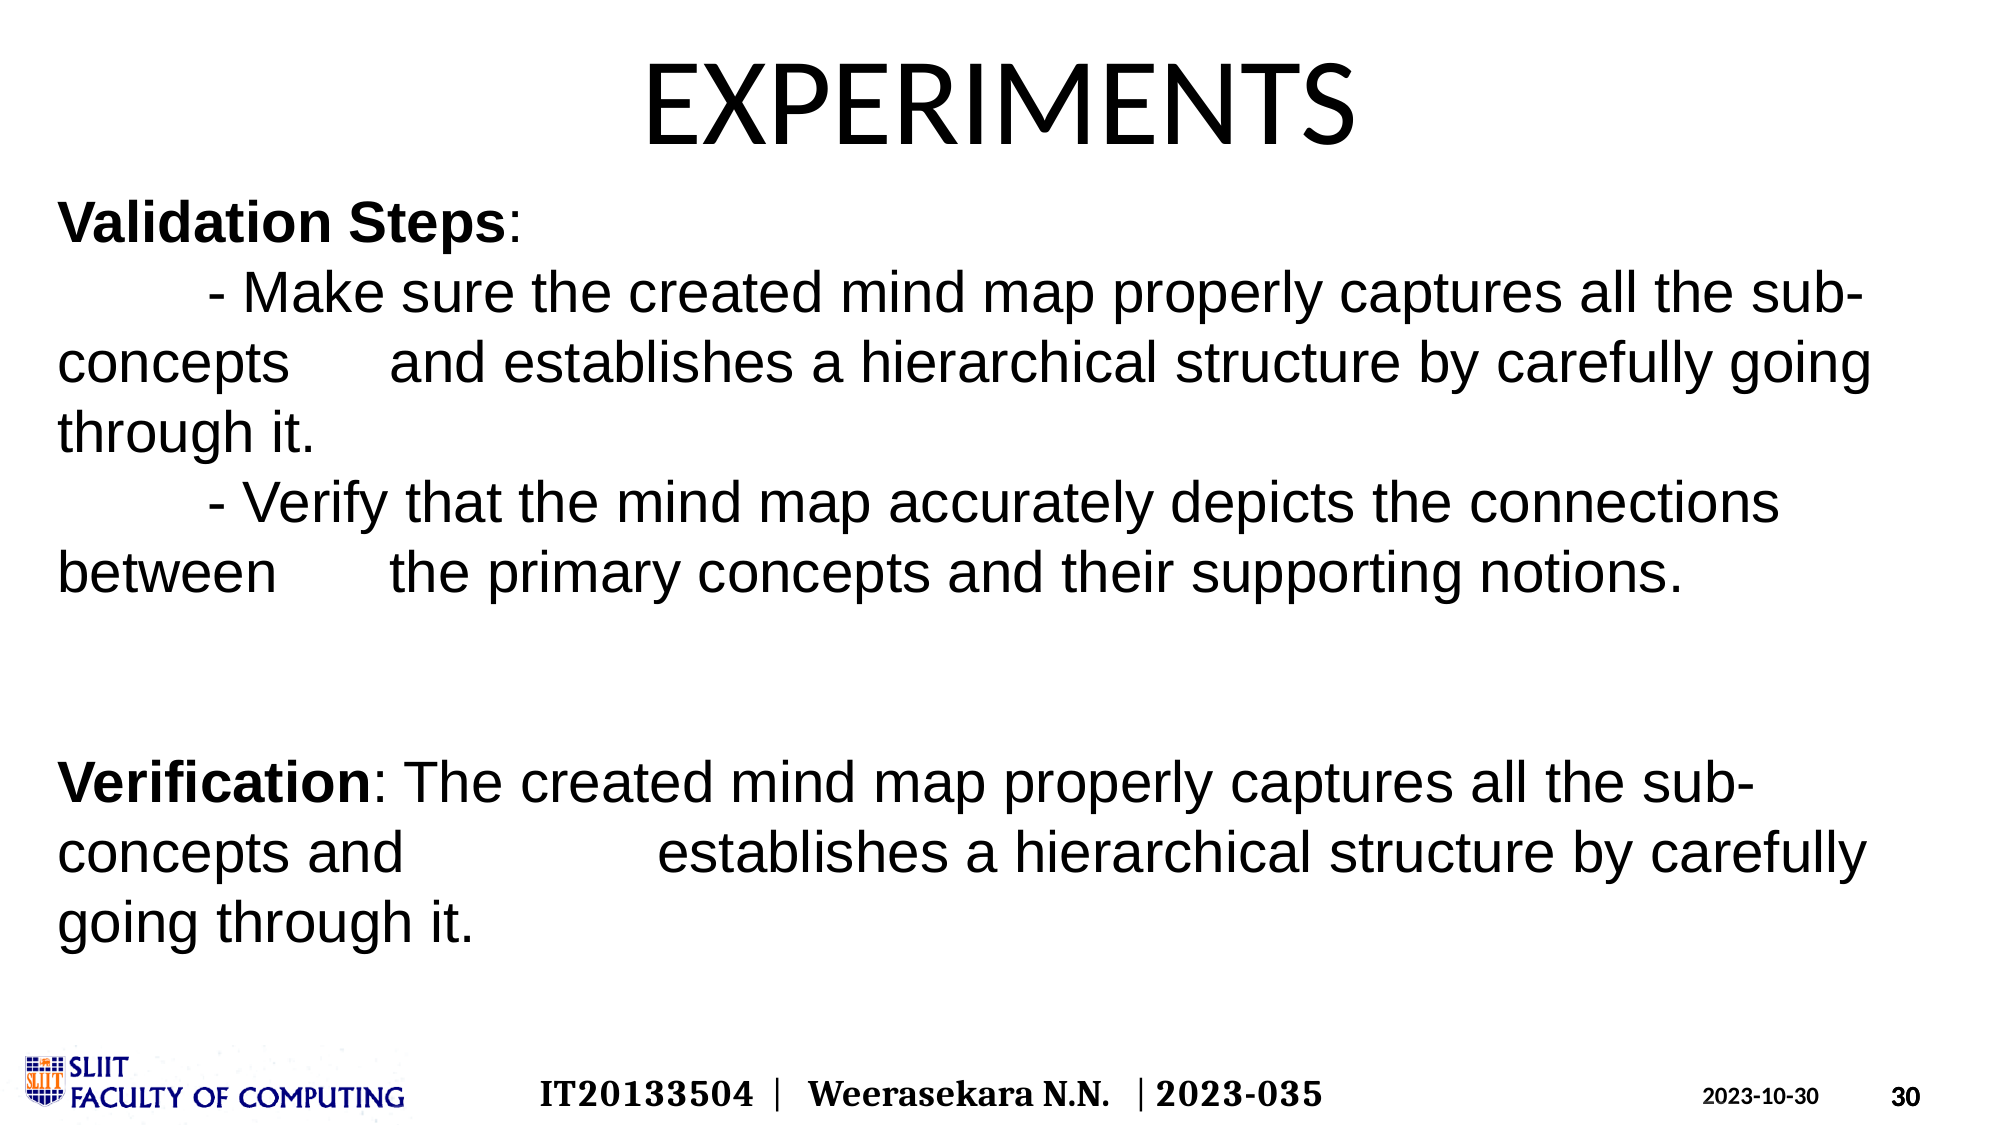

EXPERIMENTS

Validation Steps:
 	- Make sure the created mind map properly captures all the sub-concepts 	  and establishes a hierarchical structure by carefully going through it.
 	- Verify that the mind map accurately depicts the connections between 	  the primary concepts and their supporting notions.
Verification: The created mind map properly captures all the sub-concepts and 		establishes a hierarchical structure by carefully going through it.

IT20133504  |   Weerasekara N.N.   | 2023-035